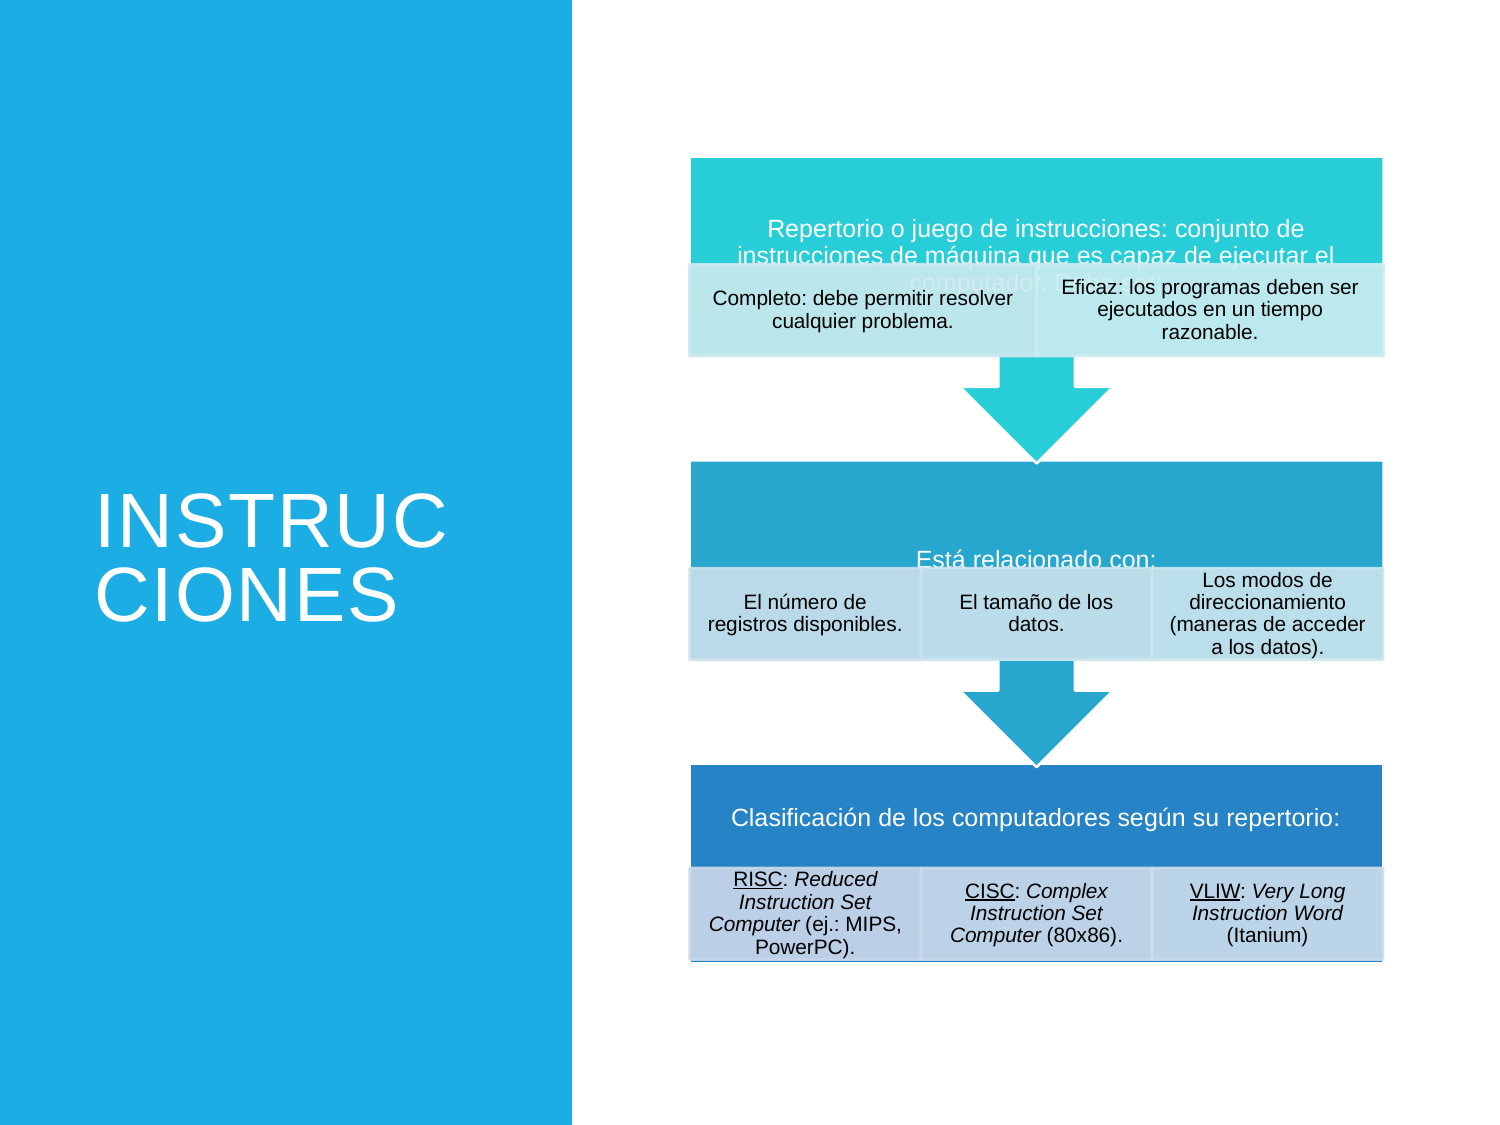

# Instrucciones
Clasificación de los computadores según su repertorio:
RISC: Reduced Instruction Set Computer (ej.: MIPS, PowerPC).
CISC: Complex Instruction Set Computer (80x86).
VLIW: Very Long Instruction Word (Itanium)
Está relacionado con:
El número de registros disponibles.
El tamaño de los datos.
Los modos de direccionamiento (maneras de acceder a los datos).
Repertorio o juego de instrucciones: conjunto de instrucciones de máquina que es capaz de ejecutar el computador. Debe ser:
Completo: debe permitir resolver cualquier problema.
Eficaz: los programas deben ser ejecutados en un tiempo razonable.